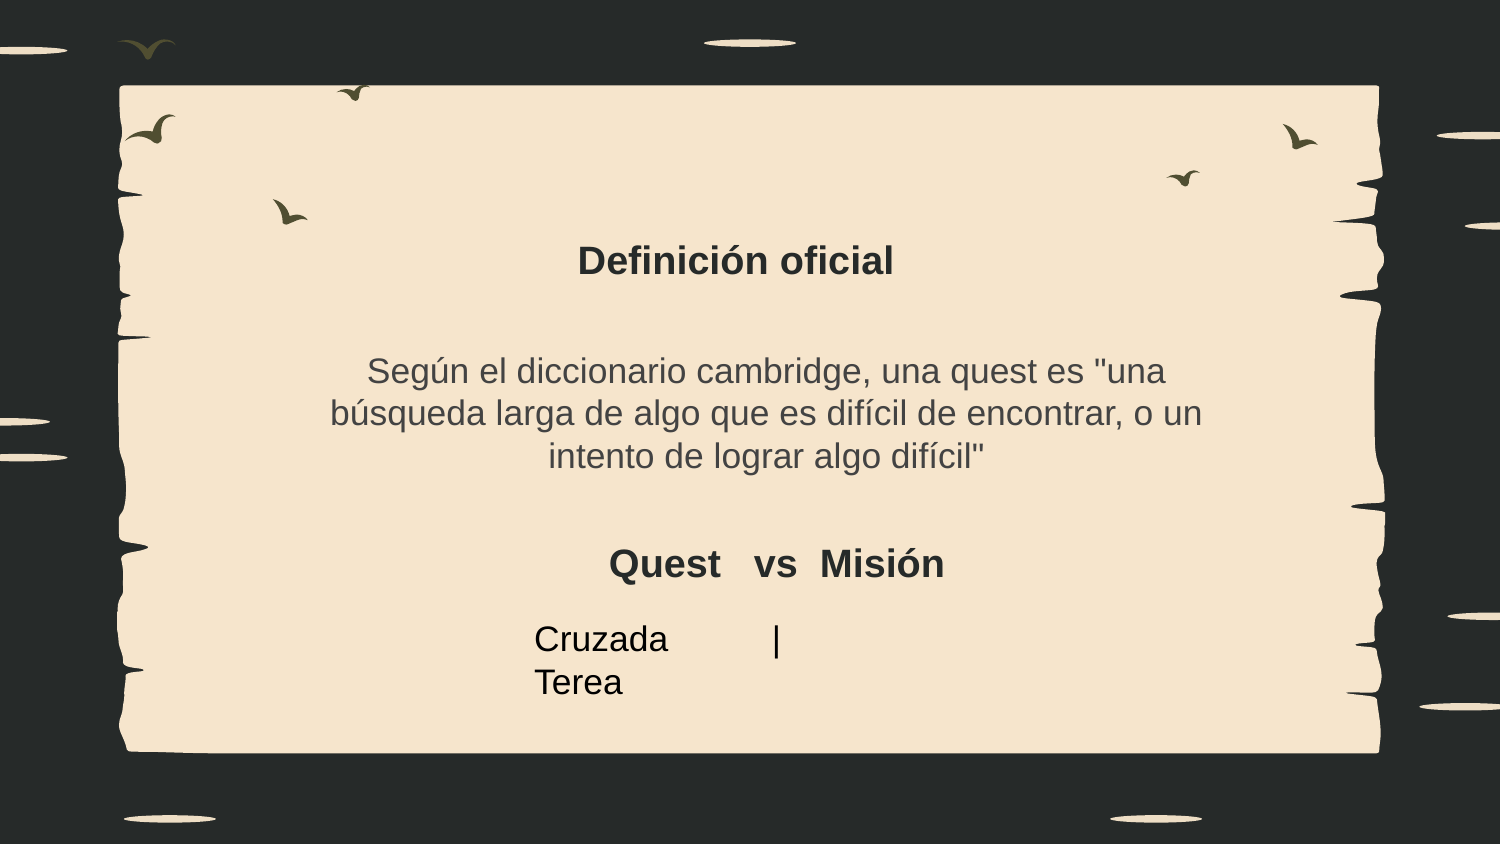

Definición oficial
Según el diccionario cambridge, una quest es "una búsqueda larga de algo que es difícil de encontrar, o un intento de lograr algo difícil"
Quest   vs  Misión
Cruzada	         |		Terea